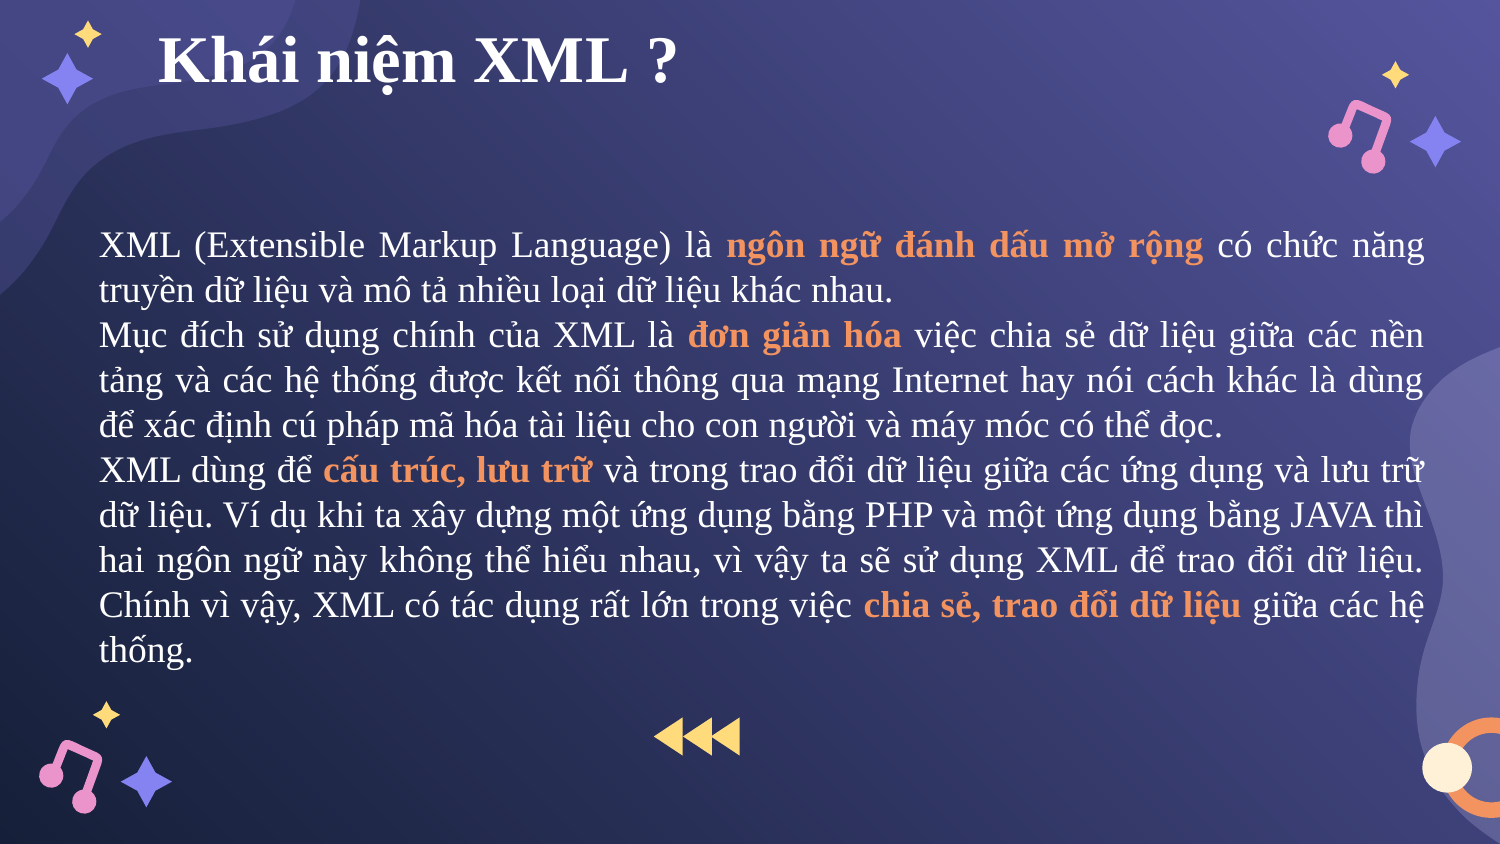

# Khái niệm XML ?

XML (Extensible Markup Language) là ngôn ngữ đánh dấu mở rộng có chức năng truyền dữ liệu và mô tả nhiều loại dữ liệu khác nhau.
Mục đích sử dụng chính của XML là đơn giản hóa việc chia sẻ dữ liệu giữa các nền tảng và các hệ thống được kết nối thông qua mạng Internet hay nói cách khác là dùng để xác định cú pháp mã hóa tài liệu cho con người và máy móc có thể đọc.
XML dùng để cấu trúc, lưu trữ và trong trao đổi dữ liệu giữa các ứng dụng và lưu trữ dữ liệu. Ví dụ khi ta xây dựng một ứng dụng bằng PHP và một ứng dụng bằng JAVA thì hai ngôn ngữ này không thể hiểu nhau, vì vậy ta sẽ sử dụng XML để trao đổi dữ liệu. Chính vì vậy, XML có tác dụng rất lớn trong việc chia sẻ, trao đổi dữ liệu giữa các hệ thống.